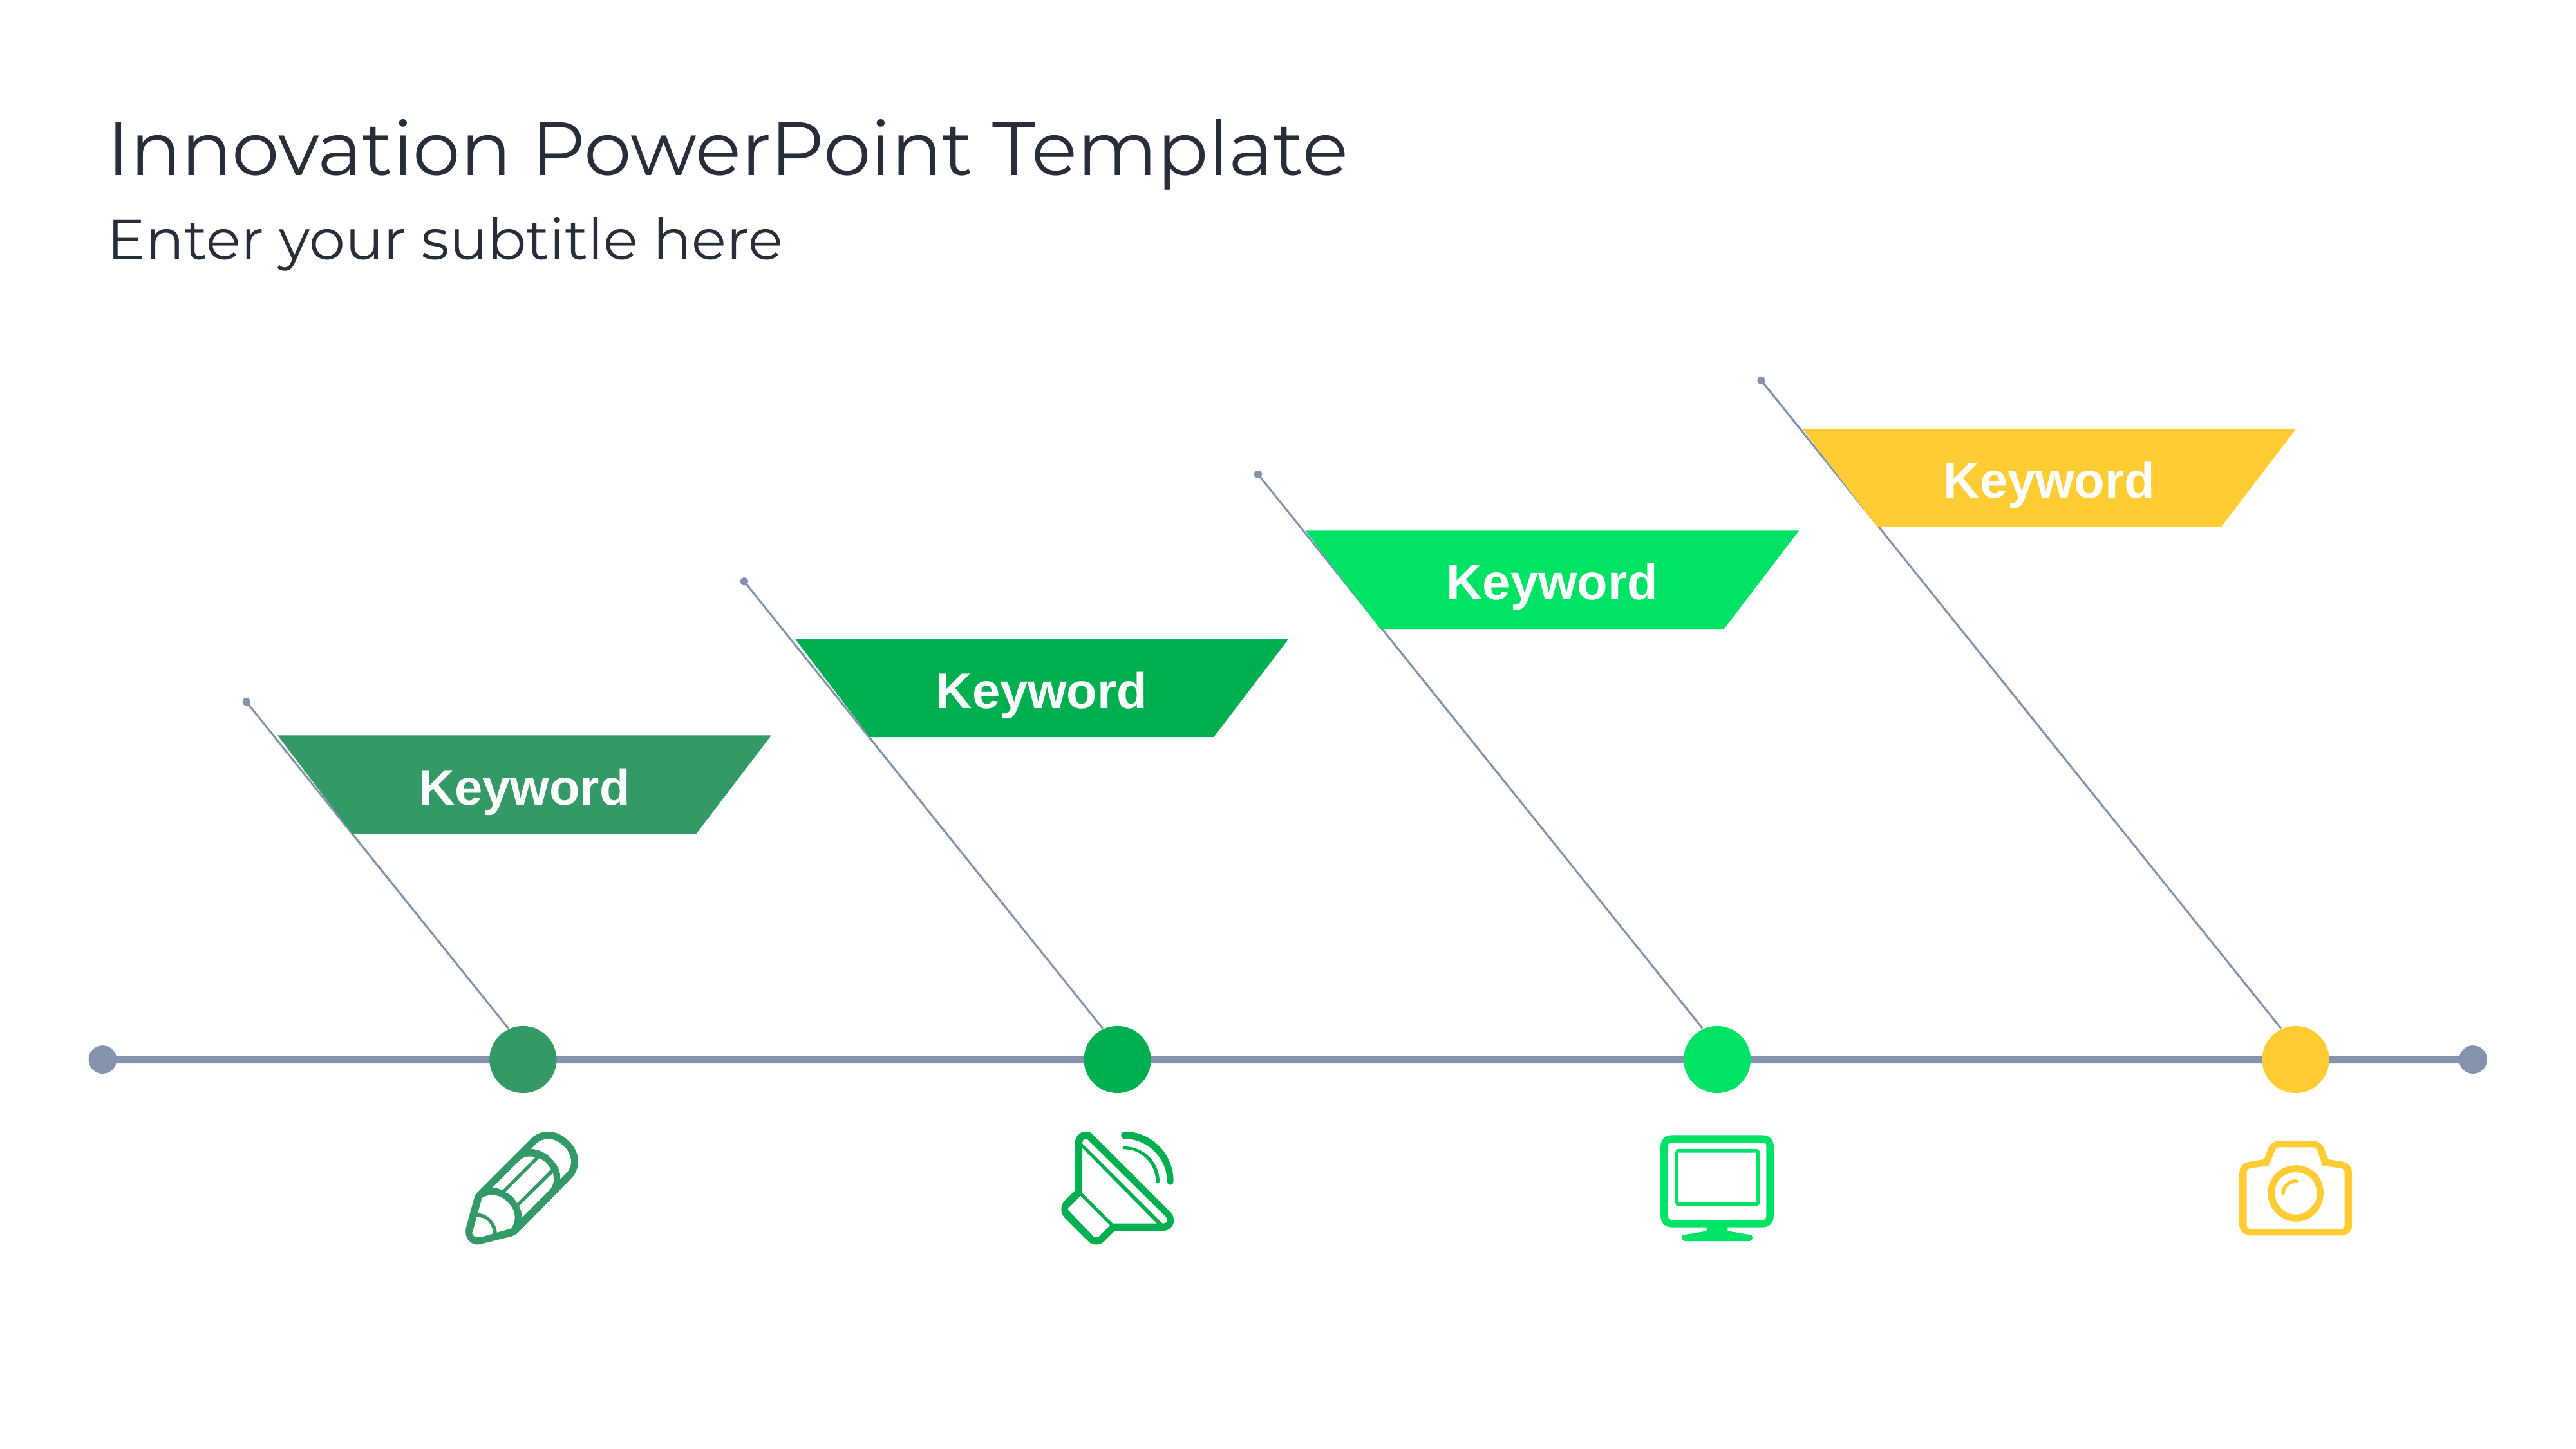

# Innovation PowerPoint Template
Enter your subtitle here
Keyword
Keyword
Keyword
Keyword